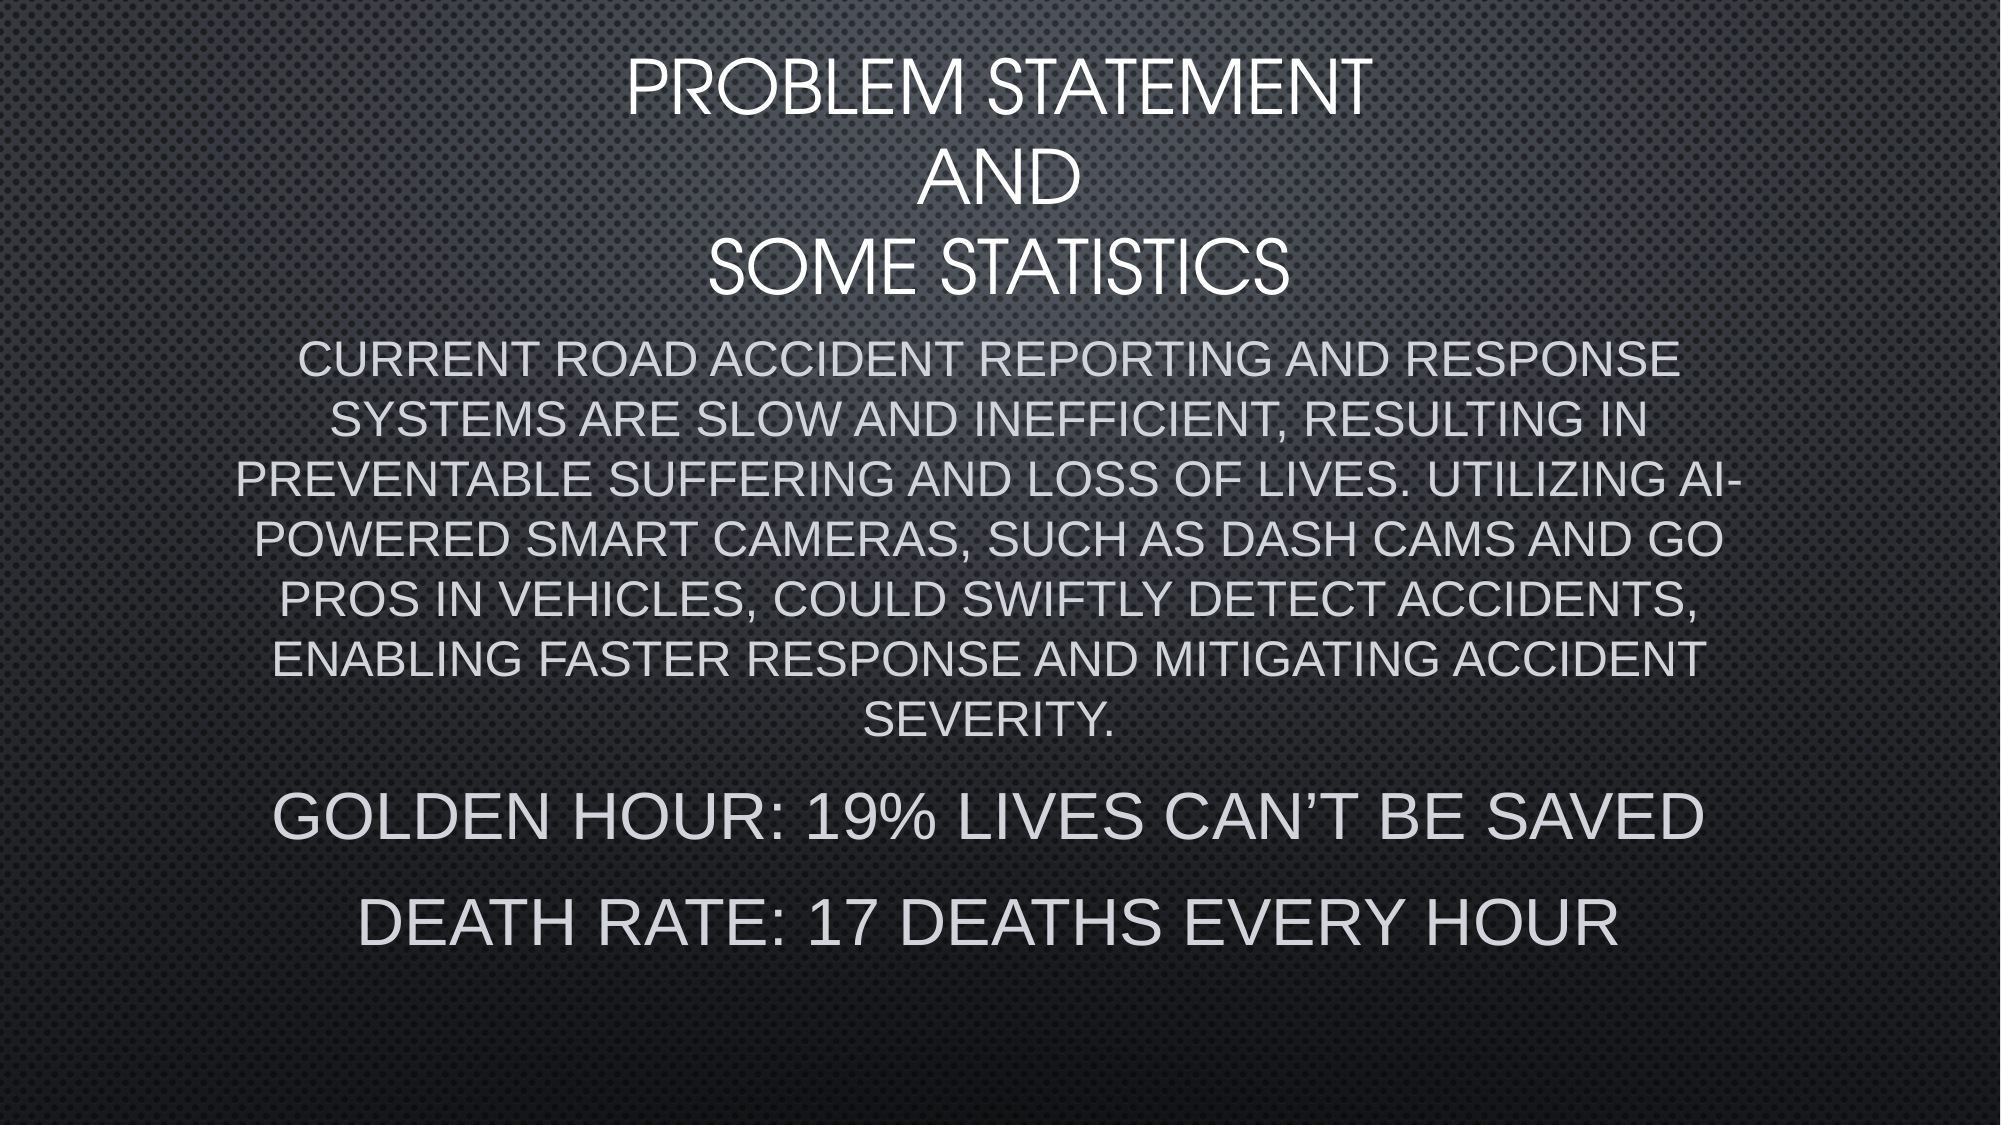

# Problem Statement and Some statistics
Current road accident reporting and response systems are slow and inefficient, resulting in preventable suffering and loss of lives. Utilizing AI-powered smart cameras, such as dash cams and Go Pros in vehicles, could swiftly detect accidents, enabling faster response and mitigating accident severity.
 Golden Hour: 19% lives can’t be saved
Death Rate: 17 deaths every hour